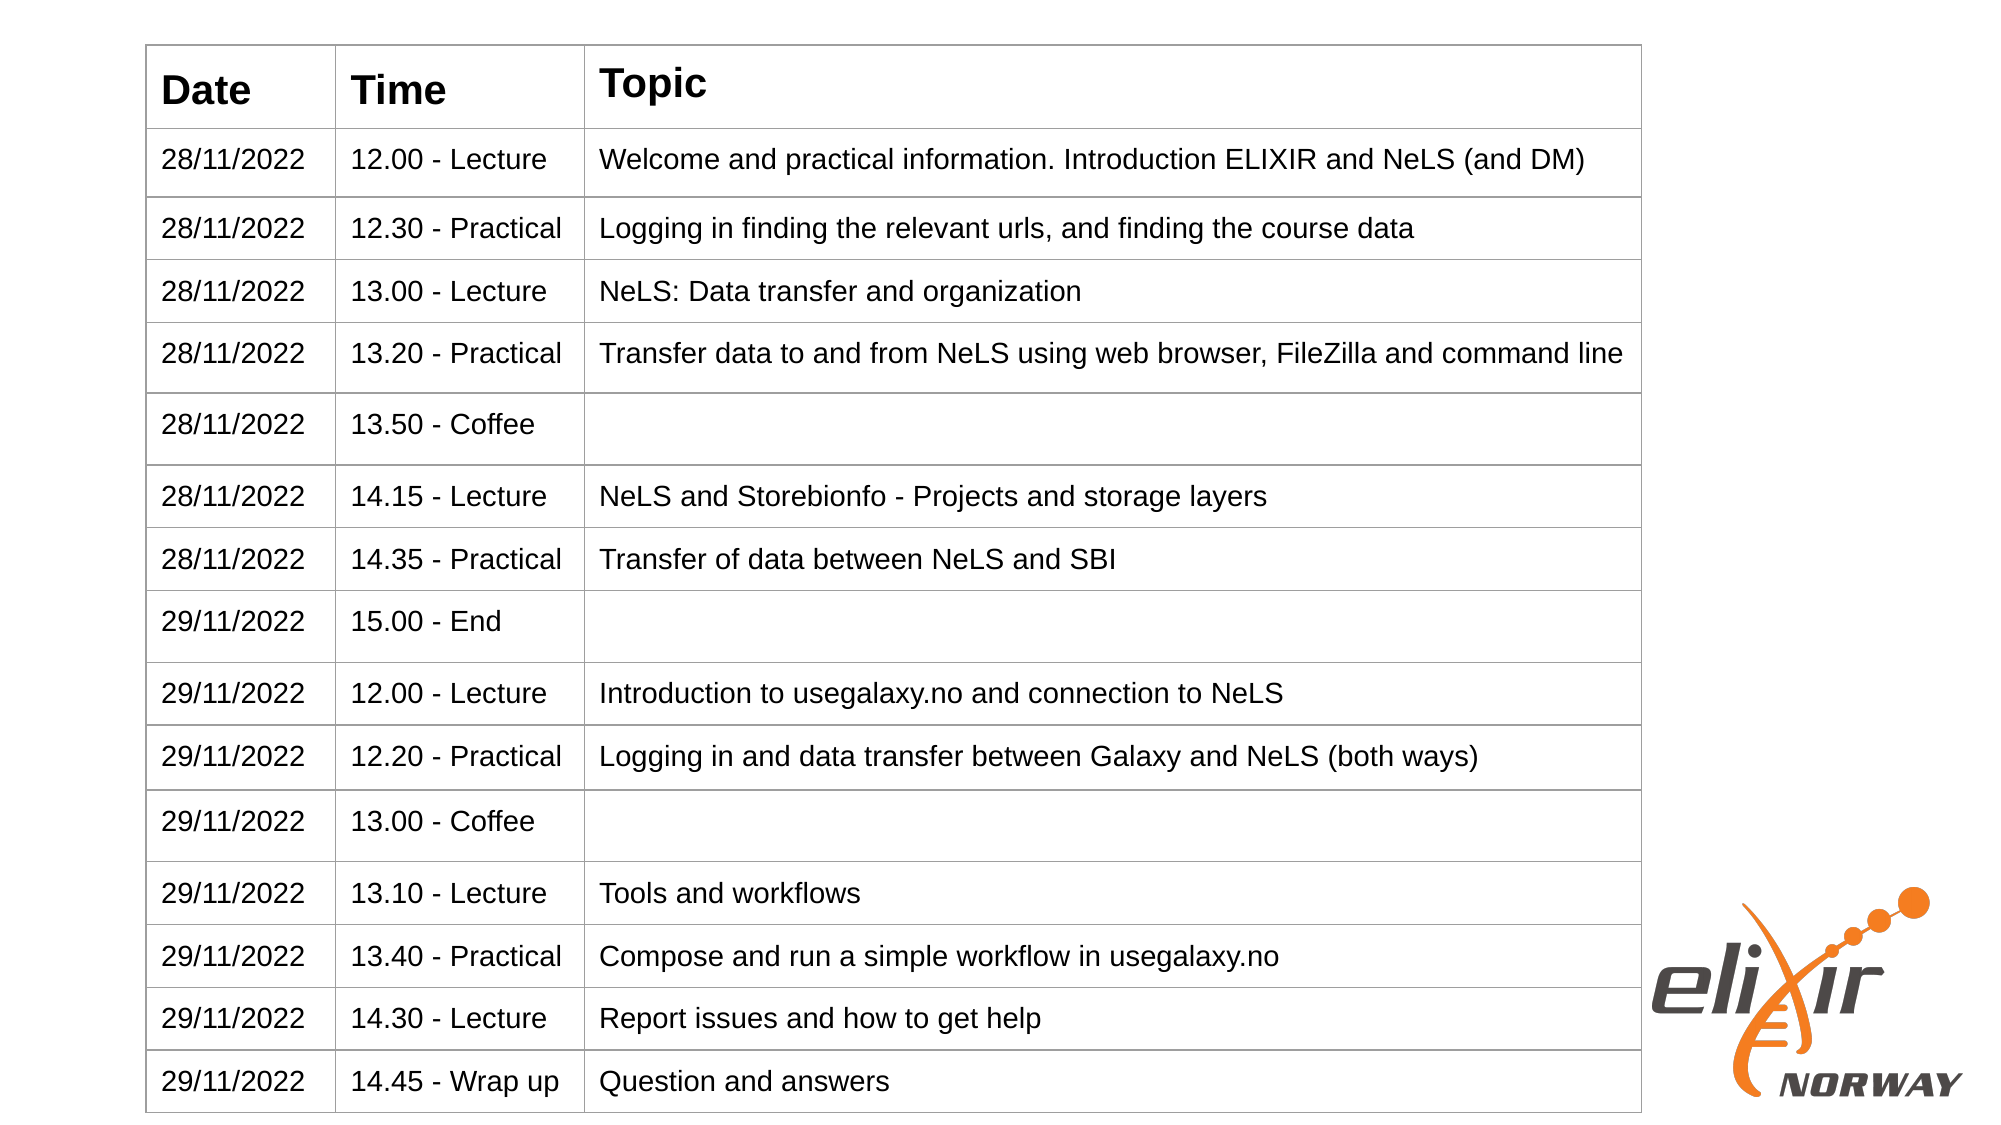

| Date | Time | Topic |
| --- | --- | --- |
| 28/11/2022 | 12.00 - Lecture | Welcome and practical information. Introduction ELIXIR and NeLS (and DM) |
| 28/11/2022 | 12.30 - Practical | Logging in finding the relevant urls, and finding the course data |
| 28/11/2022 | 13.00 - Lecture | NeLS: Data transfer and organization |
| 28/11/2022 | 13.20 - Practical | Transfer data to and from NeLS using web browser, FileZilla and command line |
| 28/11/2022 | 13.50 - Coffee |  |
| 28/11/2022 | 14.15 - Lecture | NeLS and Storebionfo - Projects and storage layers |
| 28/11/2022 | 14.35 - Practical | Transfer of data between NeLS and SBI |
| 29/11/2022 | 15.00 - End |  |
| 29/11/2022 | 12.00 - Lecture | Introduction to usegalaxy.no and connection to NeLS |
| 29/11/2022 | 12.20 - Practical | Logging in and data transfer between Galaxy and NeLS (both ways) |
| 29/11/2022 | 13.00 - Coffee |  |
| 29/11/2022 | 13.10 - Lecture | Tools and workflows |
| 29/11/2022 | 13.40 - Practical | Compose and run a simple workflow in usegalaxy.no |
| 29/11/2022 | 14.30 - Lecture | Report issues and how to get help |
| 29/11/2022 | 14.45 - Wrap up | Question and answers |